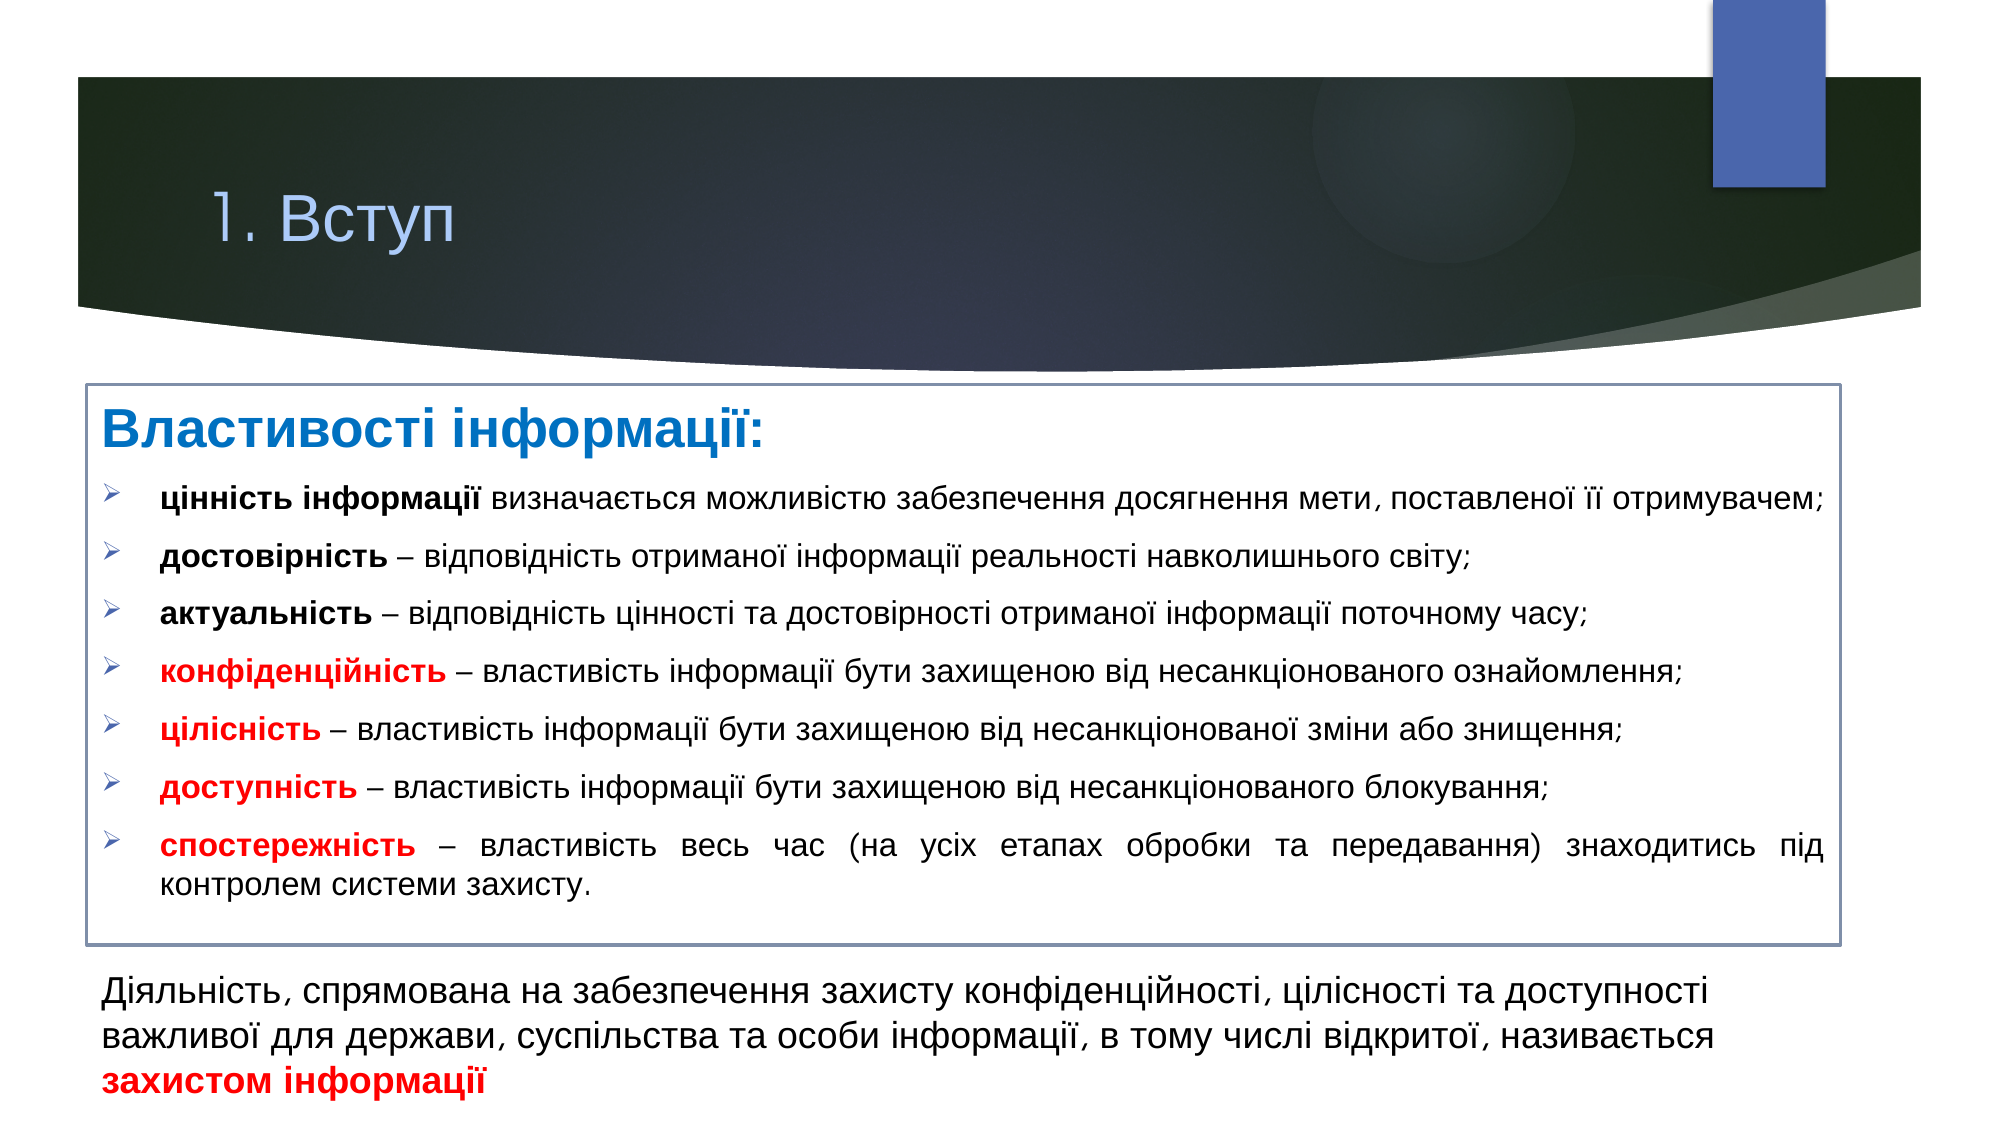

# 1. Вступ
Властивості інформації:
цінність інформації визначається можливістю забезпечення досягнення мети, поставленої її отримувачем;
достовірність – відповідність отриманої інформації реальності навколишнього світу;
актуальність – відповідність цінності та достовірності отриманої інформації поточному часу;
конфіденційність – властивість інформації бути захищеною від несанкціонованого ознайомлення;
цілісність – властивість інформації бути захищеною від несанкціонованої зміни або знищення;
доступність – властивість інформації бути захищеною від несанкціонованого блокування;
спостережність – властивість весь час (на усіх етапах обробки та передавання) знаходитись під контролем системи захисту.
Діяльність, спрямована на забезпечення захисту конфіденційності, цілісності та доступності важливої для держави, суспільства та особи інформації, в тому числі відкритої, називається захистом інформації